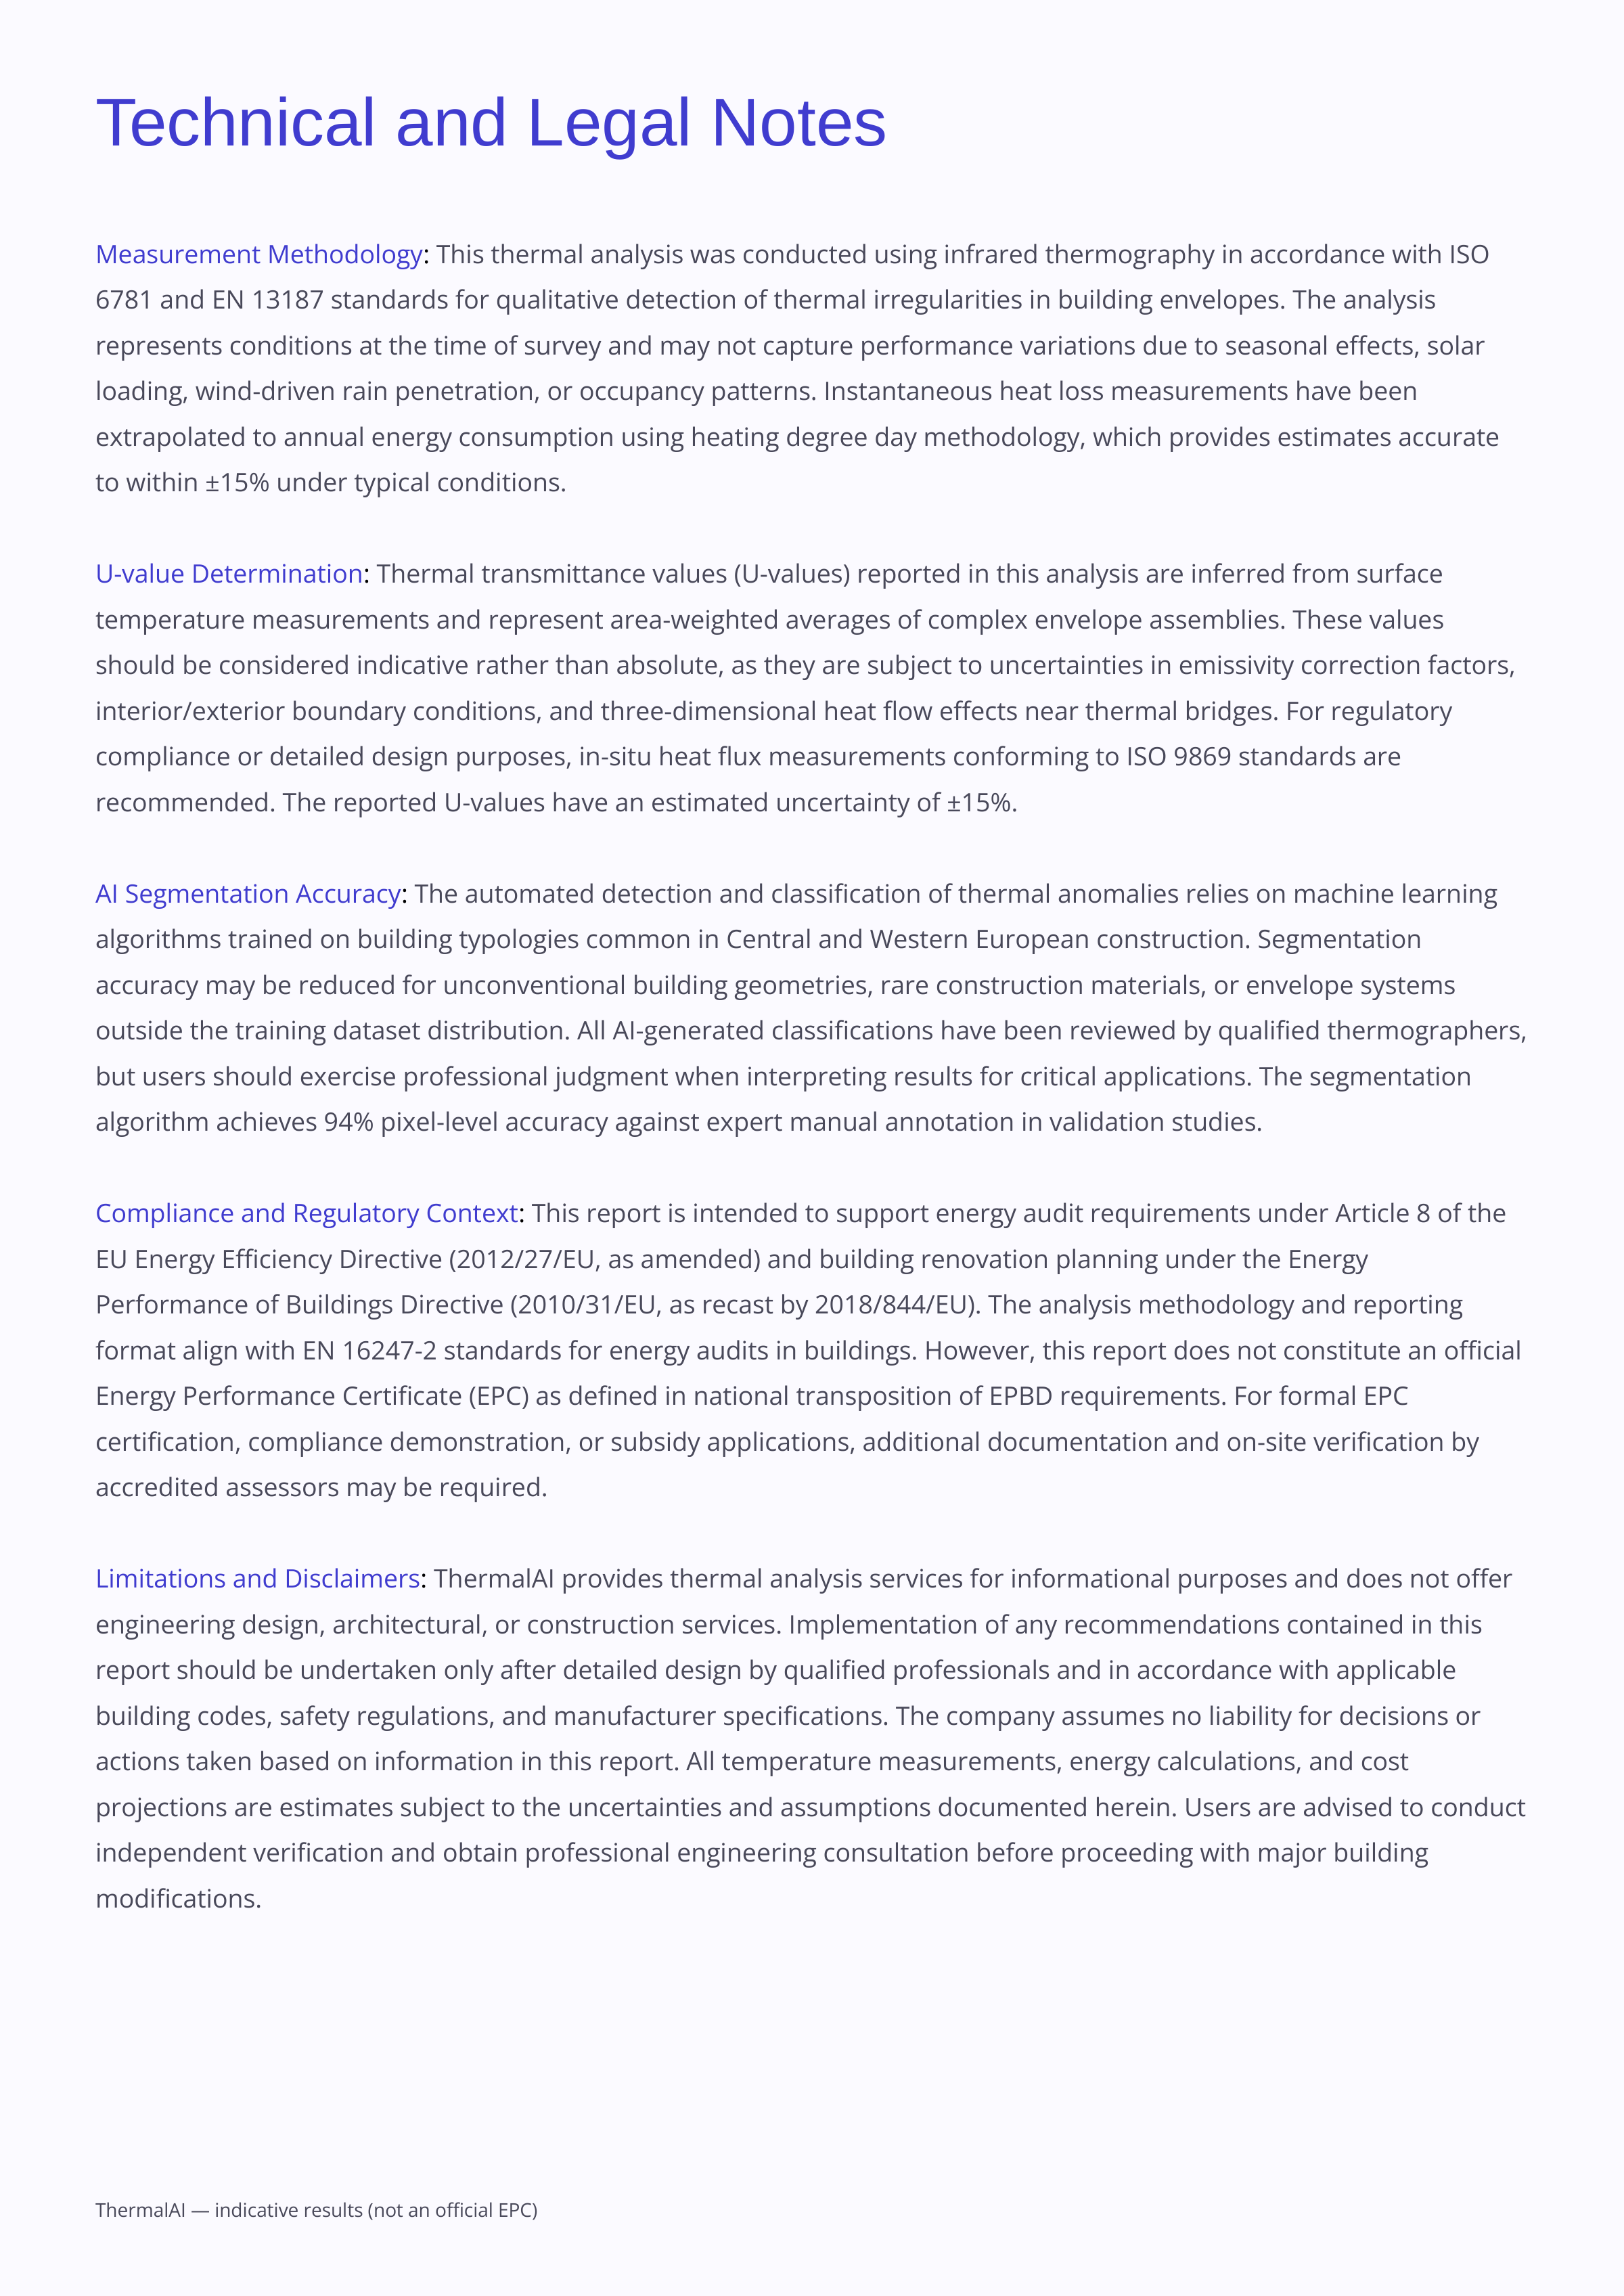

Technical and Legal Notes
Measurement Methodology: This thermal analysis was conducted using infrared thermography in accordance with ISO 6781 and EN 13187 standards for qualitative detection of thermal irregularities in building envelopes. The analysis represents conditions at the time of survey and may not capture performance variations due to seasonal effects, solar loading, wind-driven rain penetration, or occupancy patterns. Instantaneous heat loss measurements have been extrapolated to annual energy consumption using heating degree day methodology, which provides estimates accurate to within ±15% under typical conditions.

U-value Determination: Thermal transmittance values (U-values) reported in this analysis are inferred from surface temperature measurements and represent area-weighted averages of complex envelope assemblies. These values should be considered indicative rather than absolute, as they are subject to uncertainties in emissivity correction factors, interior/exterior boundary conditions, and three-dimensional heat flow effects near thermal bridges. For regulatory compliance or detailed design purposes, in-situ heat flux measurements conforming to ISO 9869 standards are recommended. The reported U-values have an estimated uncertainty of ±15%.

AI Segmentation Accuracy: The automated detection and classification of thermal anomalies relies on machine learning algorithms trained on building typologies common in Central and Western European construction. Segmentation accuracy may be reduced for unconventional building geometries, rare construction materials, or envelope systems outside the training dataset distribution. All AI-generated classifications have been reviewed by qualified thermographers, but users should exercise professional judgment when interpreting results for critical applications. The segmentation algorithm achieves 94% pixel-level accuracy against expert manual annotation in validation studies.

Compliance and Regulatory Context: This report is intended to support energy audit requirements under Article 8 of the EU Energy Efficiency Directive (2012/27/EU, as amended) and building renovation planning under the Energy Performance of Buildings Directive (2010/31/EU, as recast by 2018/844/EU). The analysis methodology and reporting format align with EN 16247-2 standards for energy audits in buildings. However, this report does not constitute an official Energy Performance Certificate (EPC) as defined in national transposition of EPBD requirements. For formal EPC certification, compliance demonstration, or subsidy applications, additional documentation and on-site verification by accredited assessors may be required.

Limitations and Disclaimers: ThermalAI provides thermal analysis services for informational purposes and does not offer engineering design, architectural, or construction services. Implementation of any recommendations contained in this report should be undertaken only after detailed design by qualified professionals and in accordance with applicable building codes, safety regulations, and manufacturer specifications. The company assumes no liability for decisions or actions taken based on information in this report. All temperature measurements, energy calculations, and cost projections are estimates subject to the uncertainties and assumptions documented herein. Users are advised to conduct independent verification and obtain professional engineering consultation before proceeding with major building modifications.

ThermalAI — indicative results (not an official EPC)